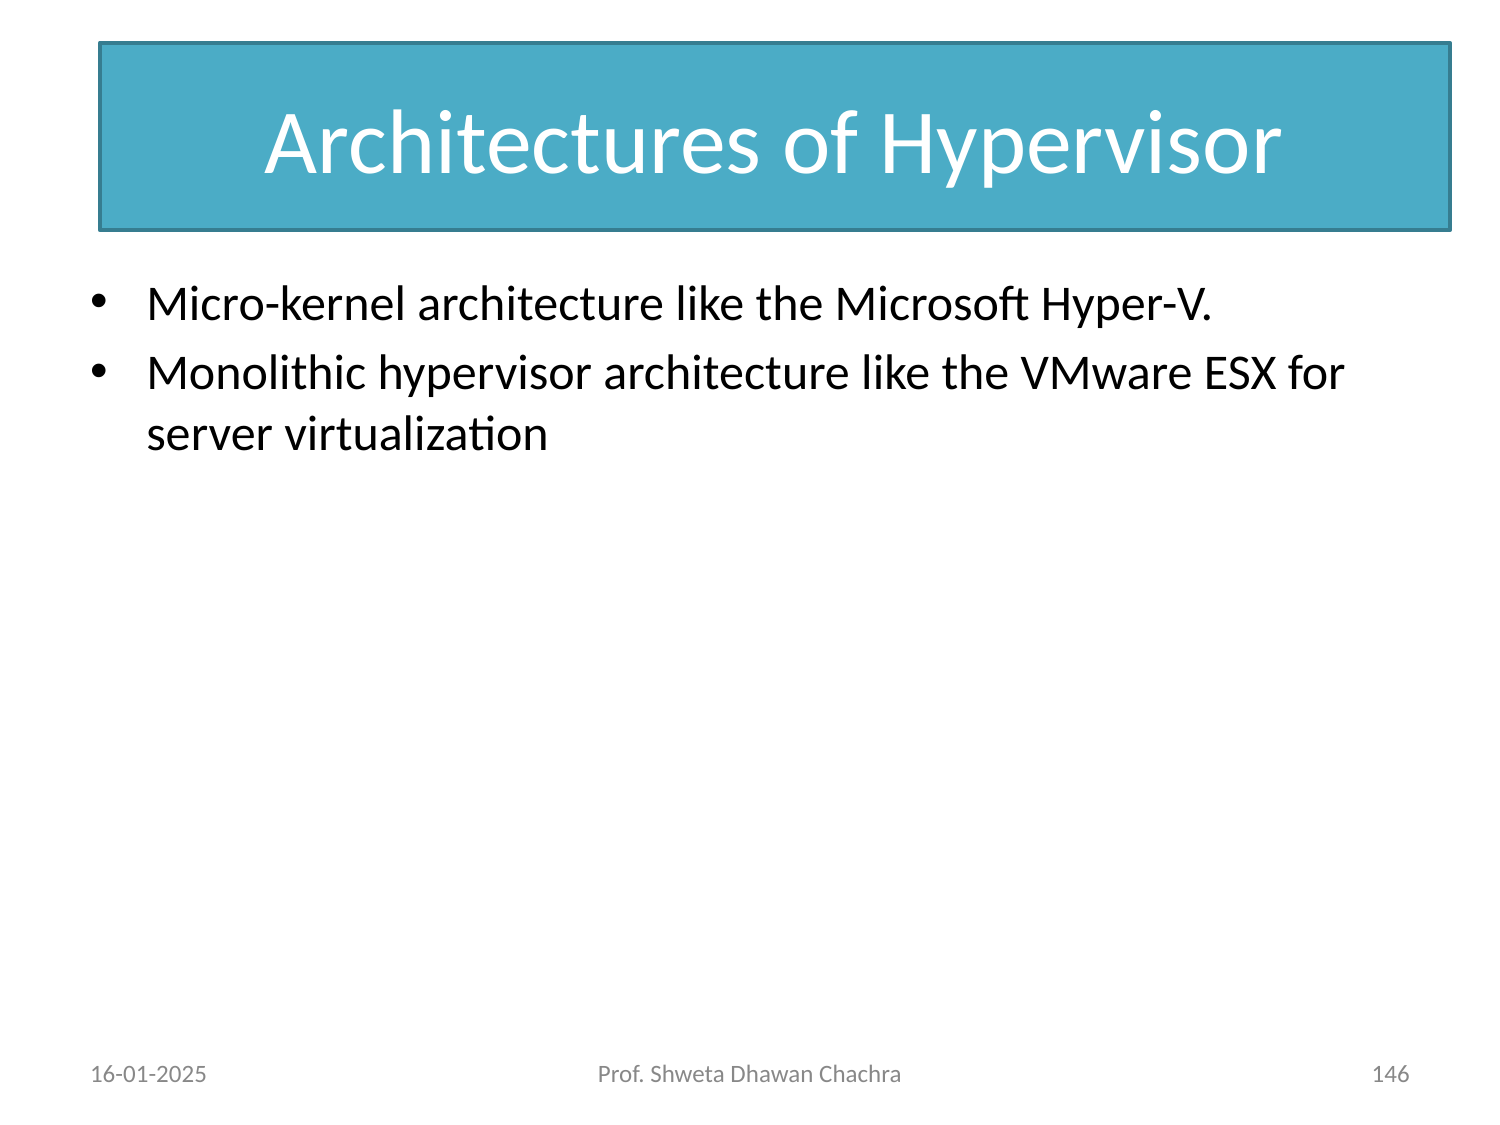

Architectures of Hypervisor
Micro-kernel architecture like the Microsoft Hyper-V.
Monolithic hypervisor architecture like the VMware ESX for server virtualization
16-01-2025
Prof. Shweta Dhawan Chachra
146